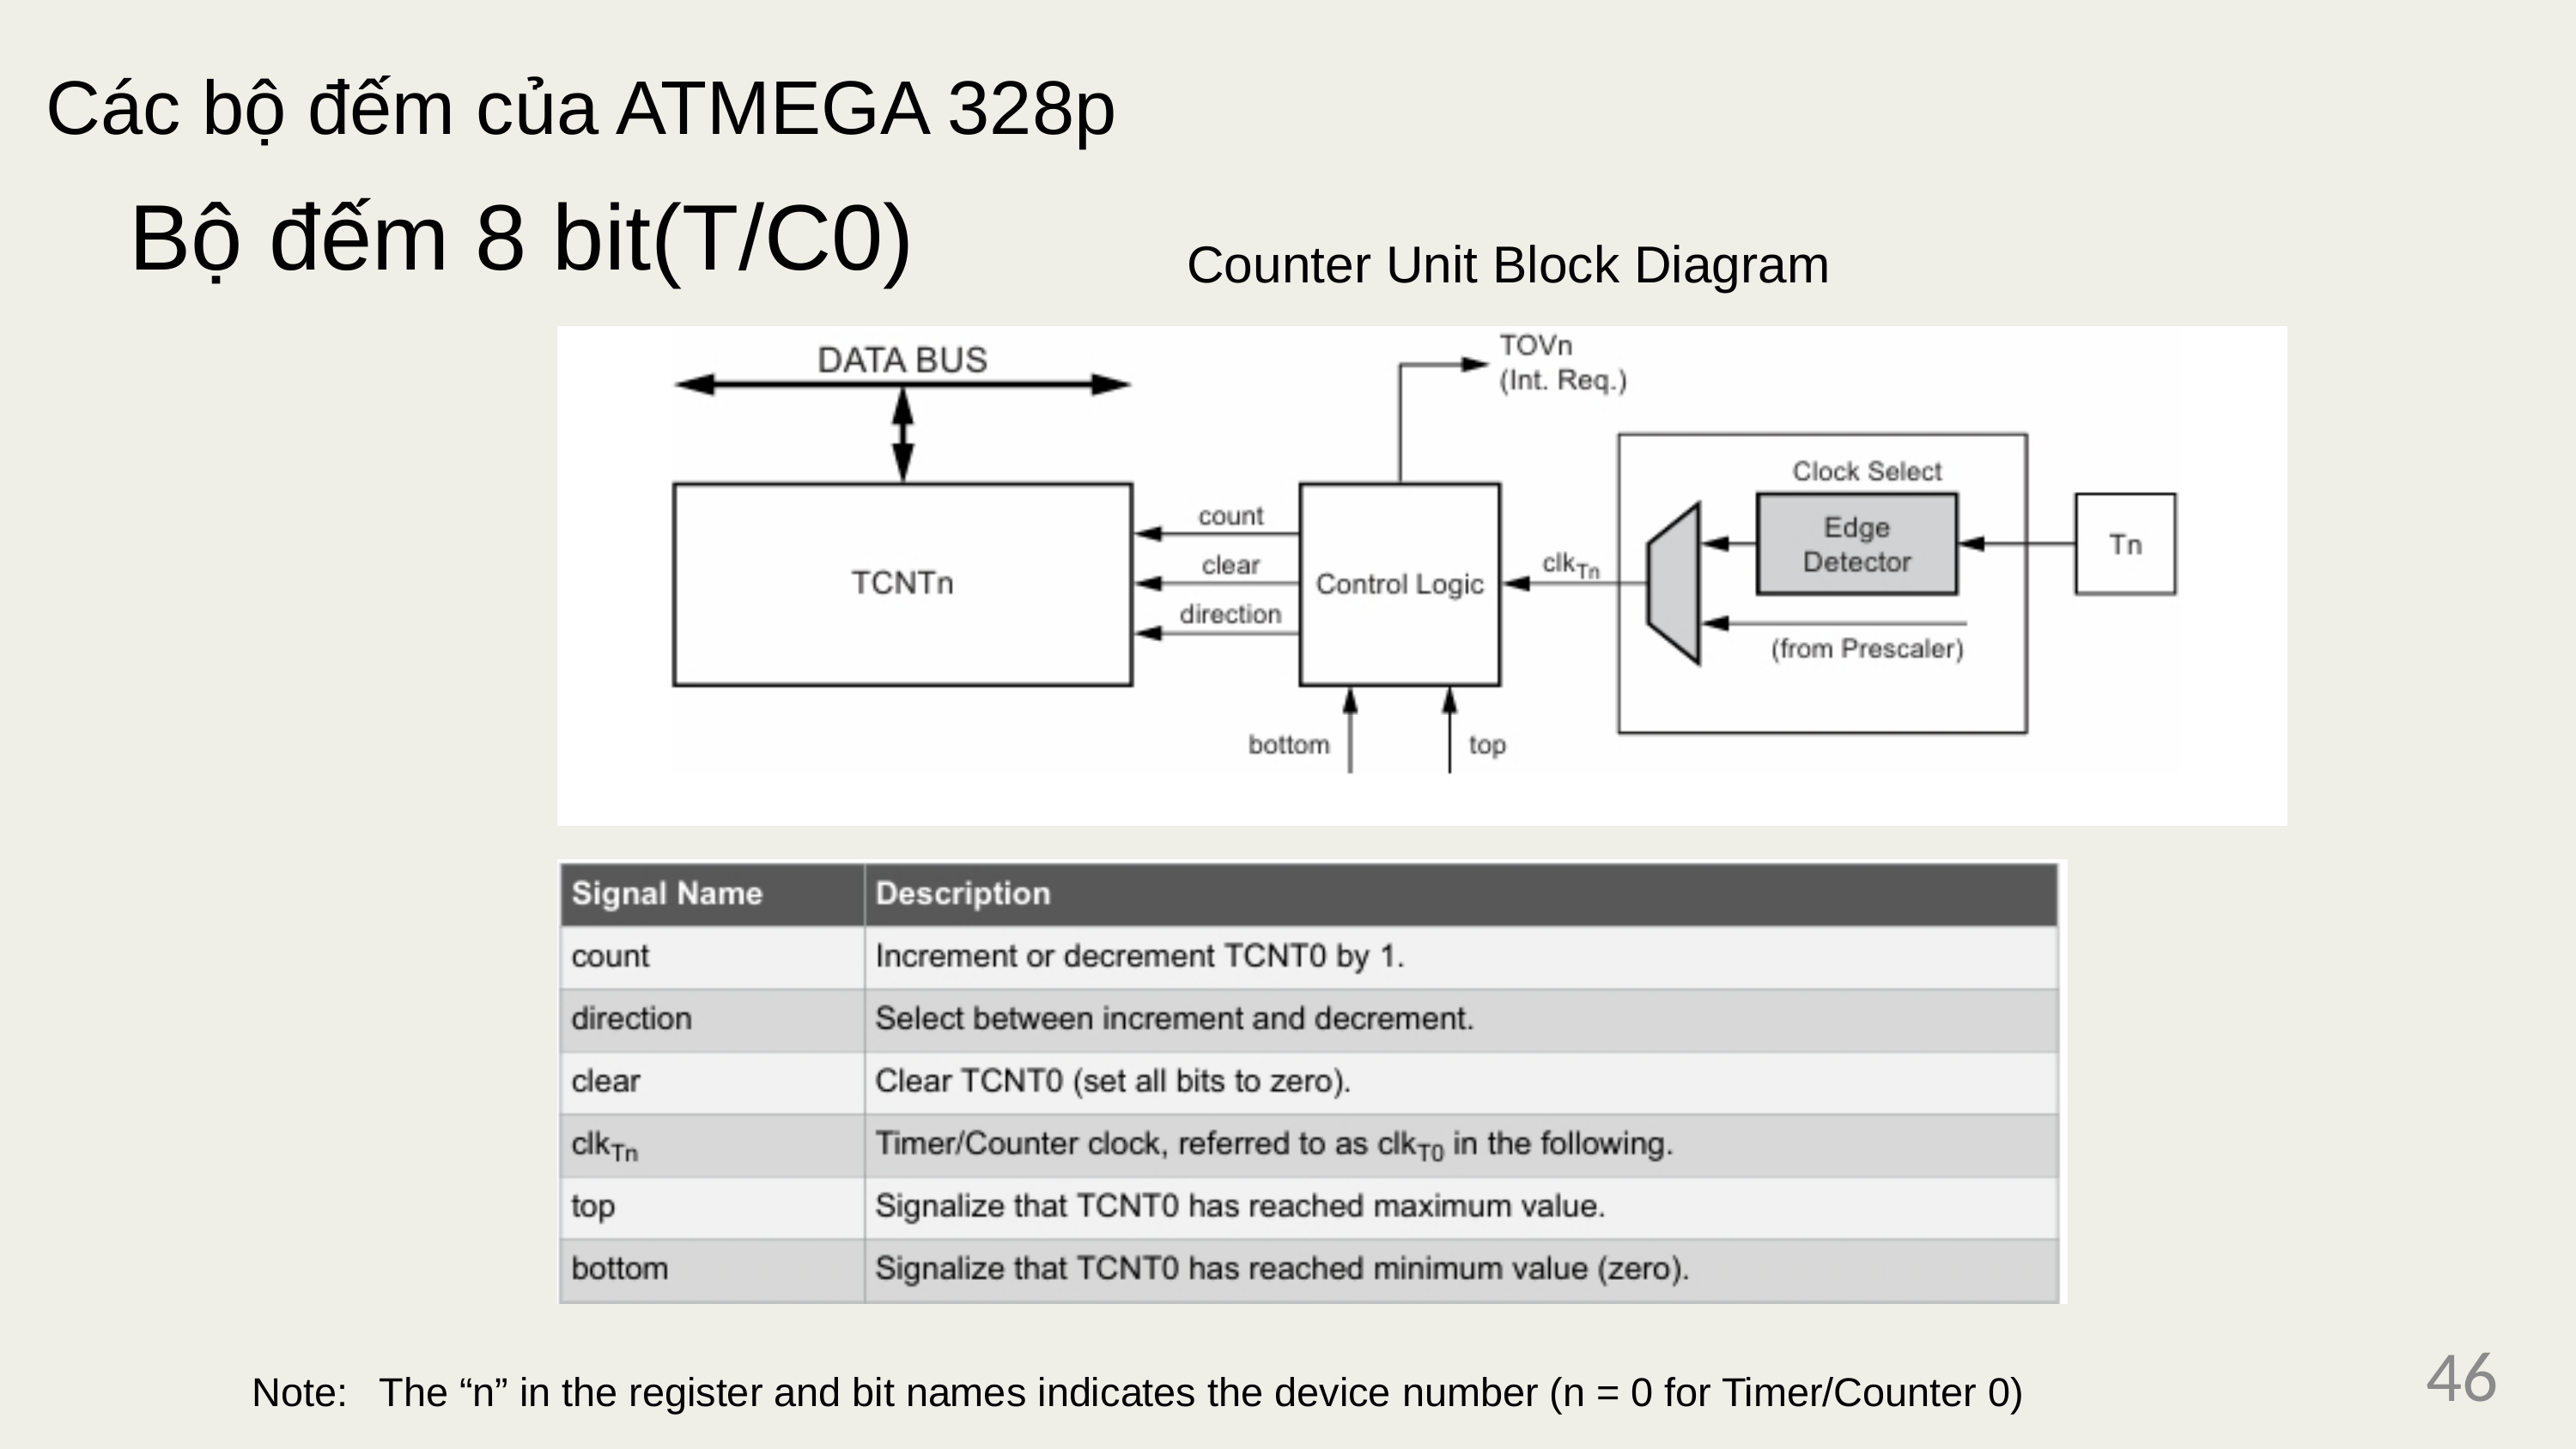

Các bộ đếm của ATMEGA 328p
Bộ đếm 8 bit(T/C0)
Counter Unit Block Diagram

46
 Note:  The “n” in the register and bit names indicates the device number (n = 0 for Timer/Counter 0)